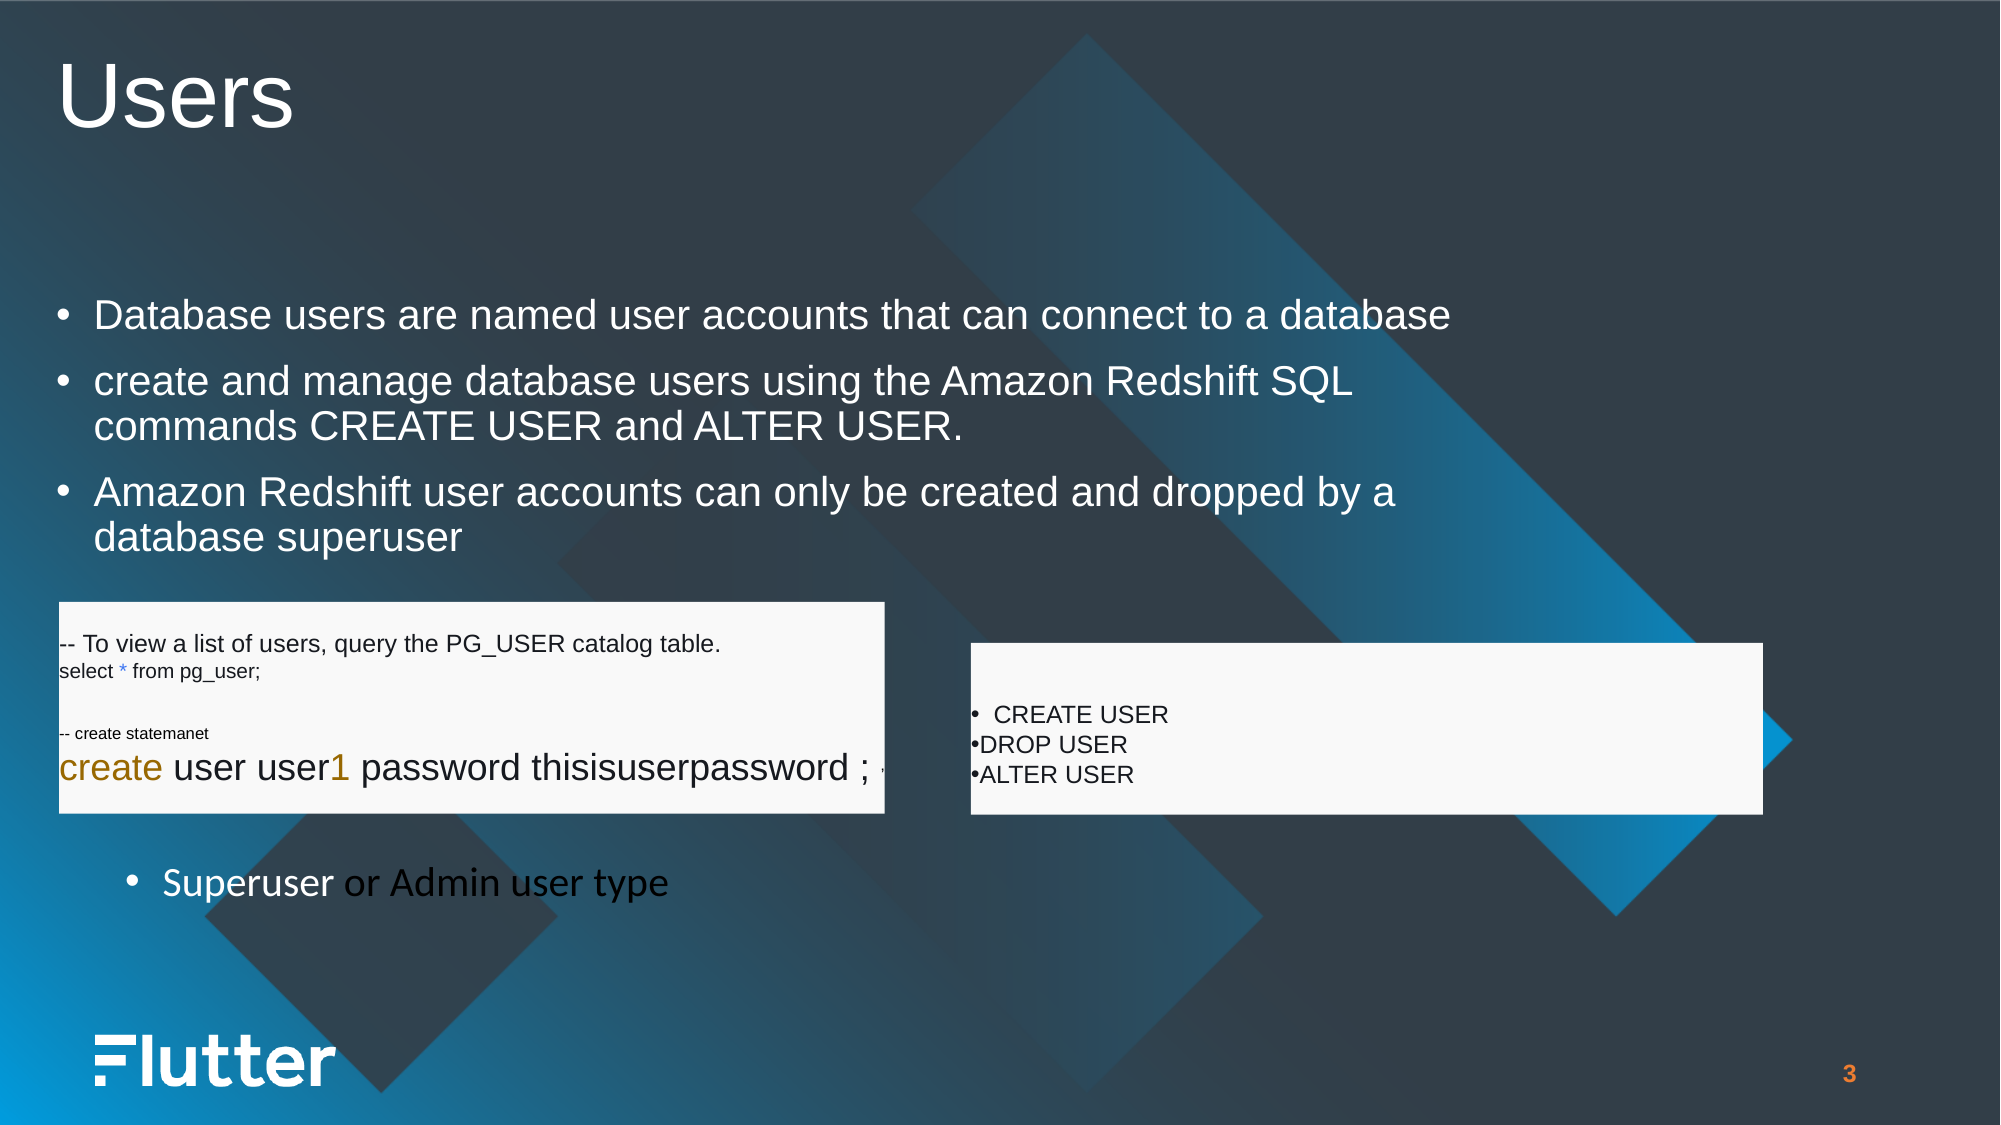

Users

Database users are named user accounts that can connect to a database
create and manage database users using the Amazon Redshift SQL commands CREATE USER and ALTER USER.
Amazon Redshift user accounts can only be created and dropped by a database superuser
-- To view a list of users, query the PG_USER catalog table.
select * from pg_user;

-- create statemanet
create user user1 password thisisuserpassword ; ’

  CREATE USER
DROP USER
ALTER USER
Superuser or Admin user type